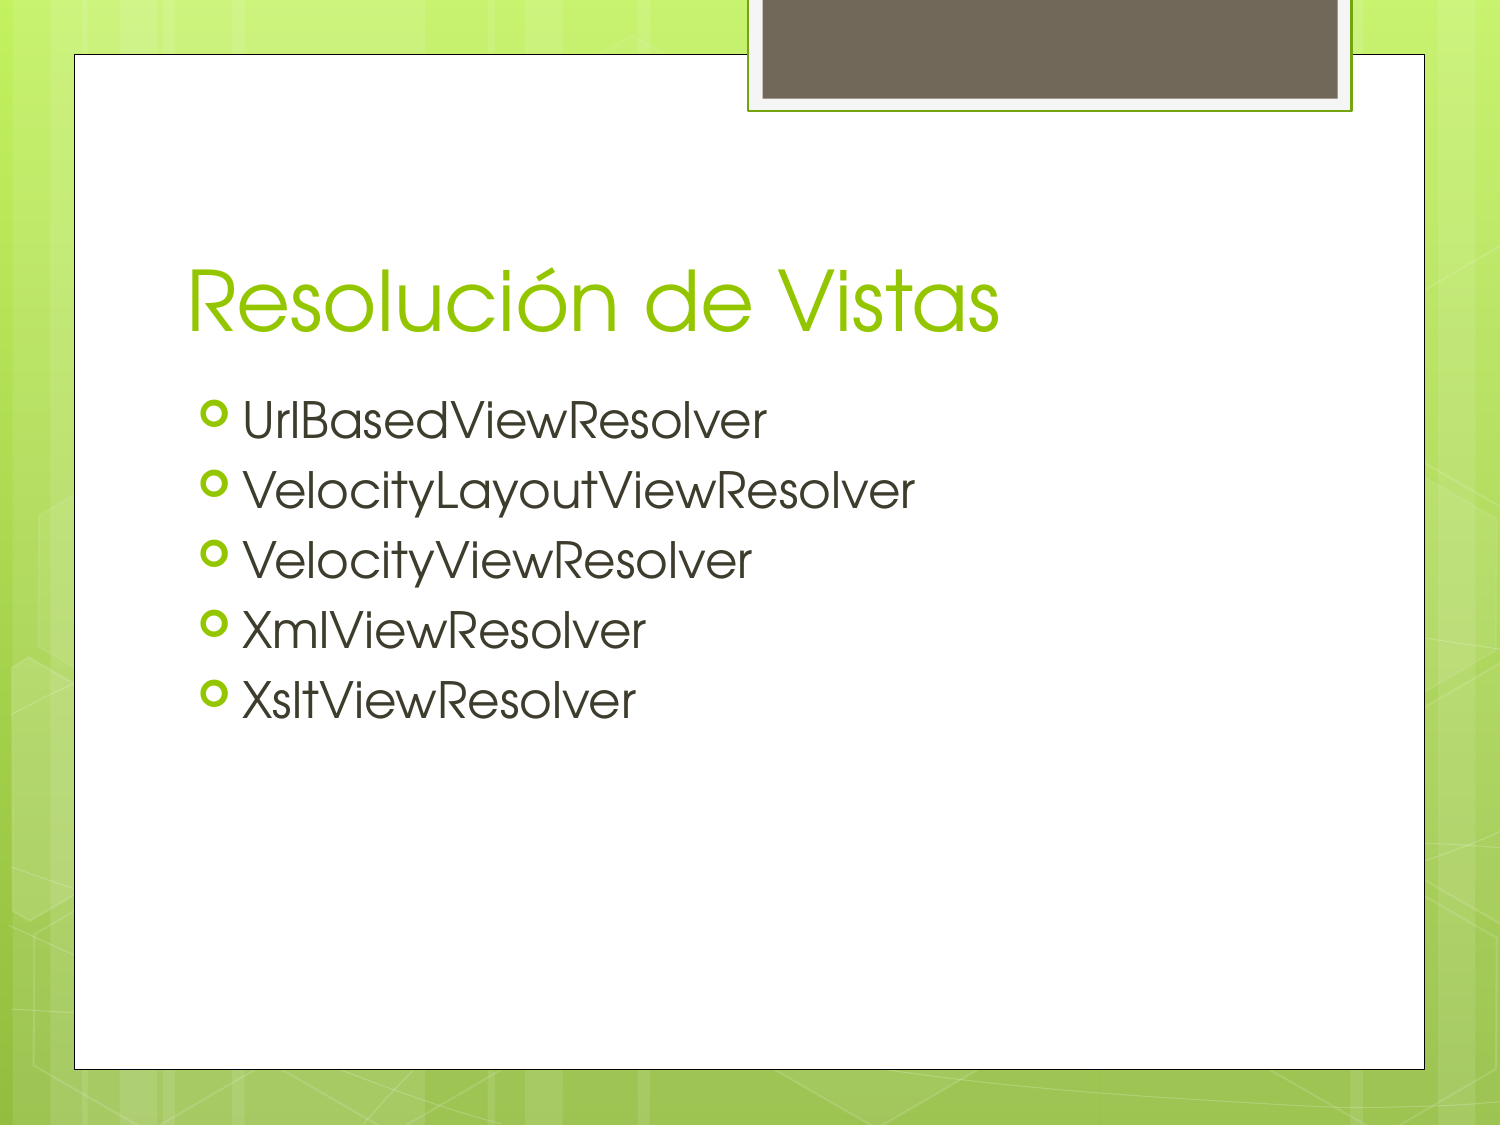

# Resolución de Vistas
UrlBasedViewResolver
VelocityLayoutViewResolver
VelocityViewResolver
XmlViewResolver
XsltViewResolver